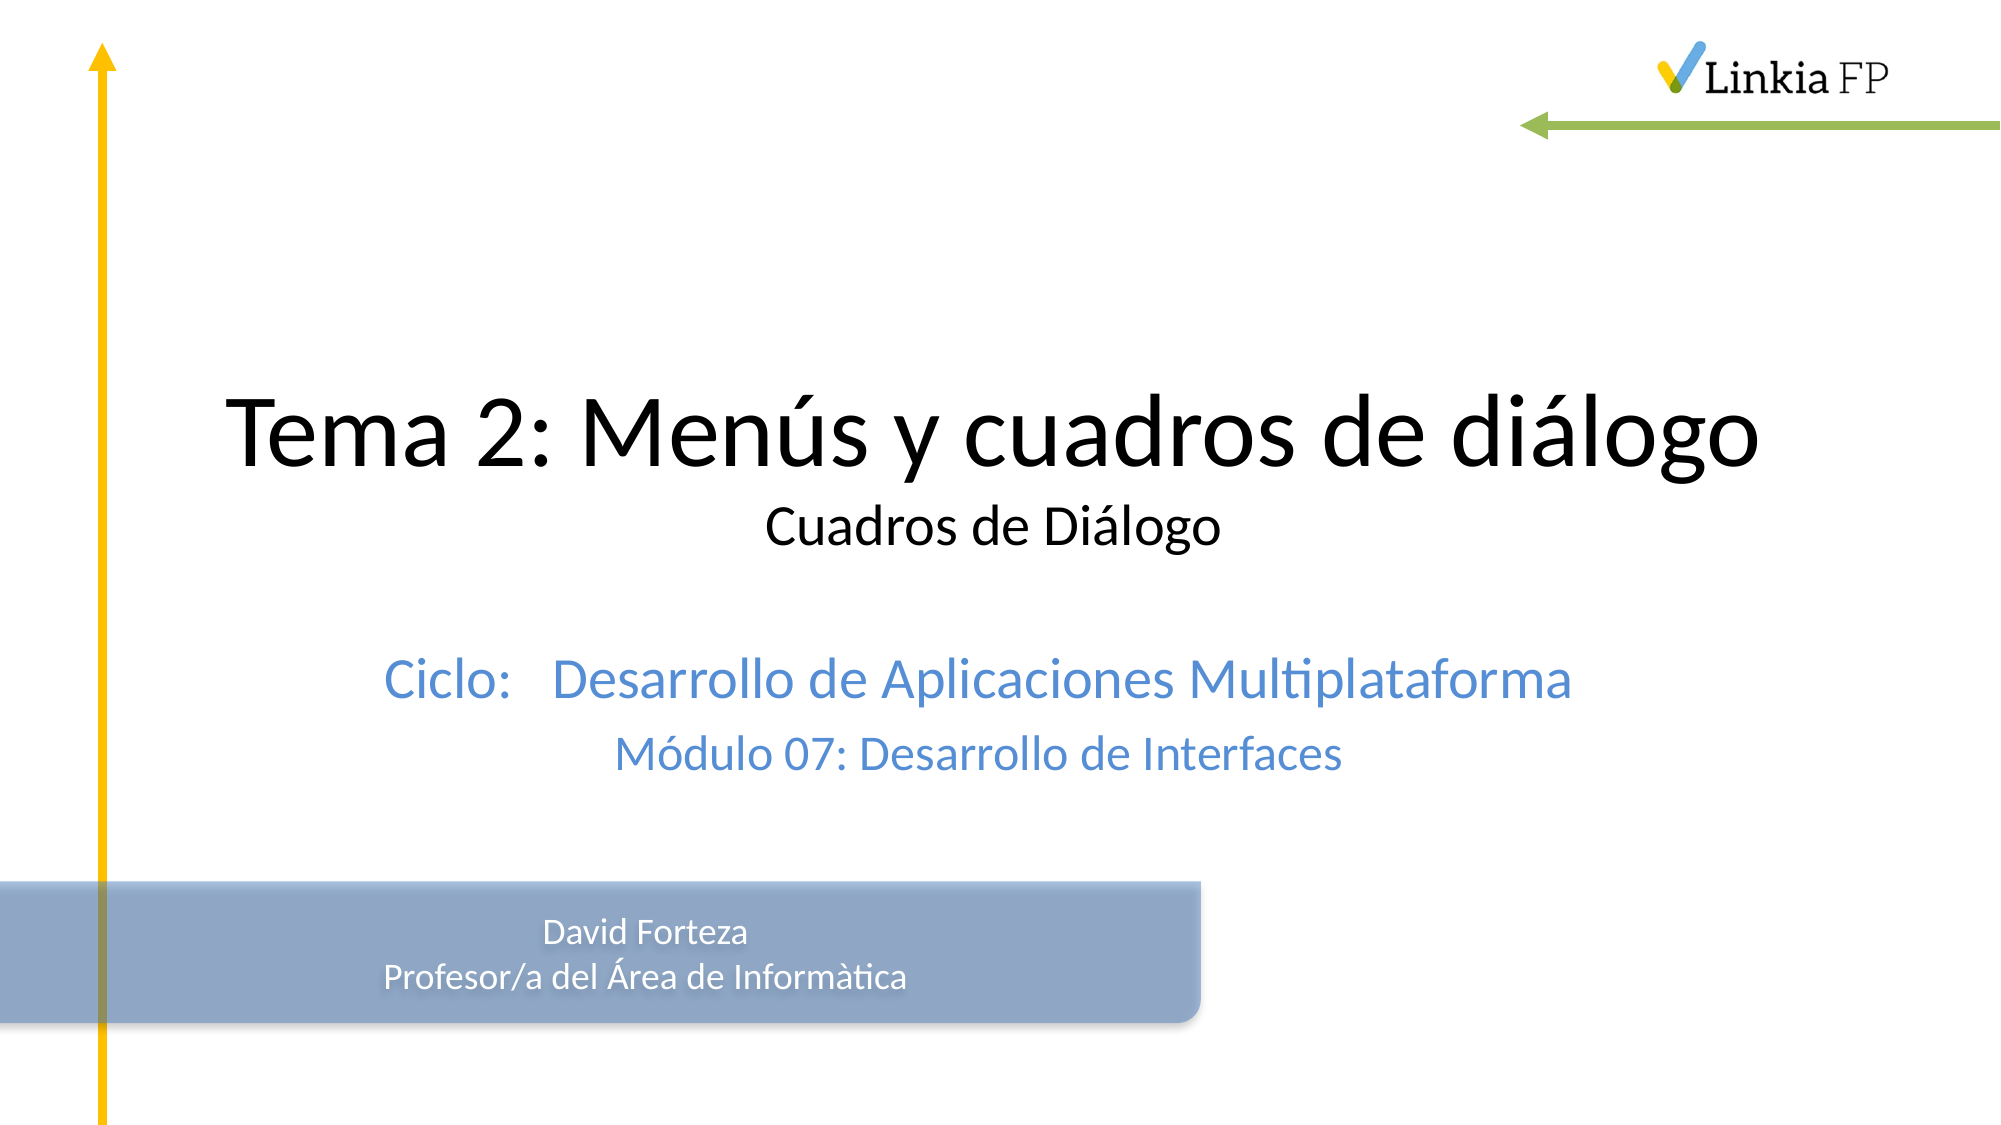

Tema 2: Menús y cuadros de diálogo
Cuadros de Diálogo
Ciclo:   Desarrollo de Aplicaciones Multiplataforma
Módulo 07: Desarrollo de Interfaces
David Forteza
Profesor/a del Área de Informàtica